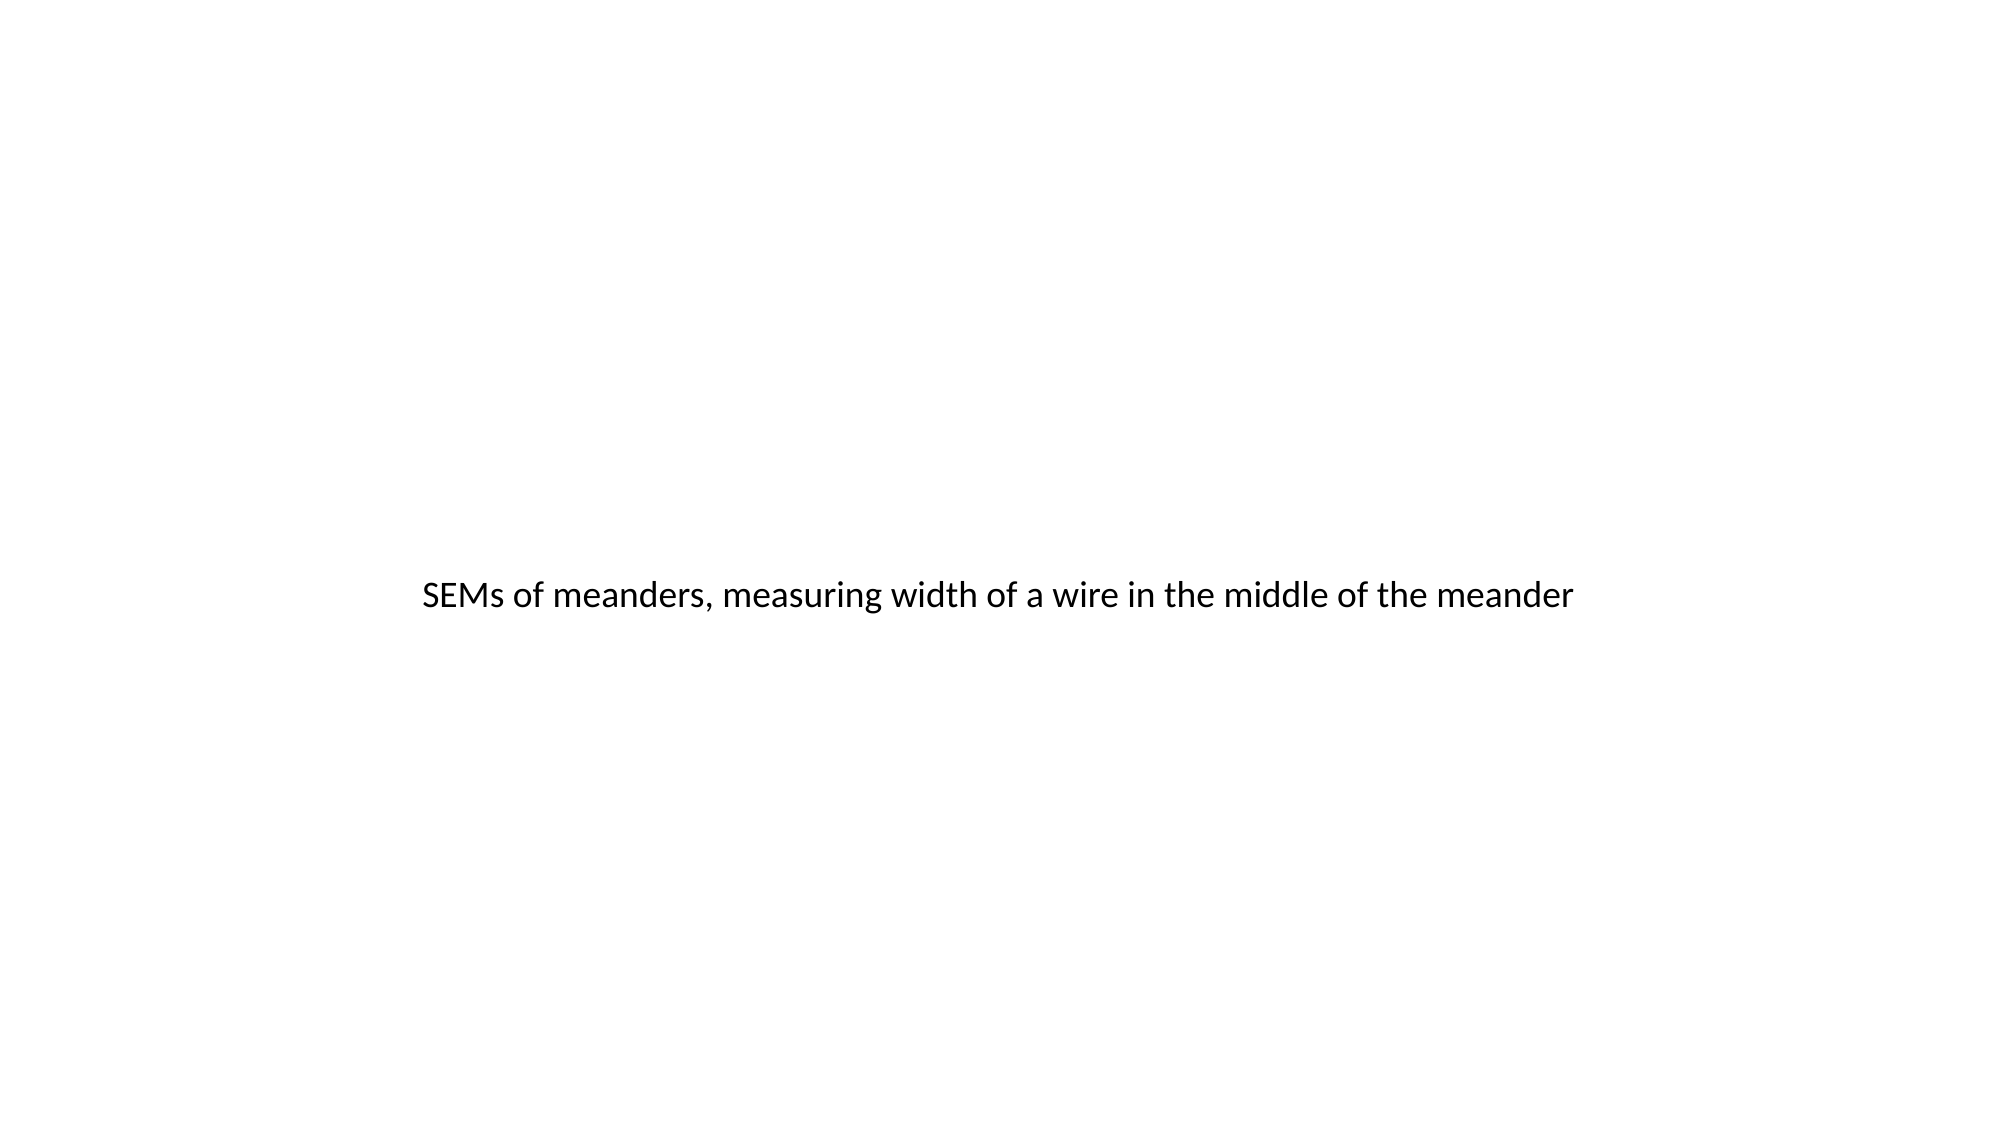

SEMs of meanders, measuring width of a wire in the middle of the meander